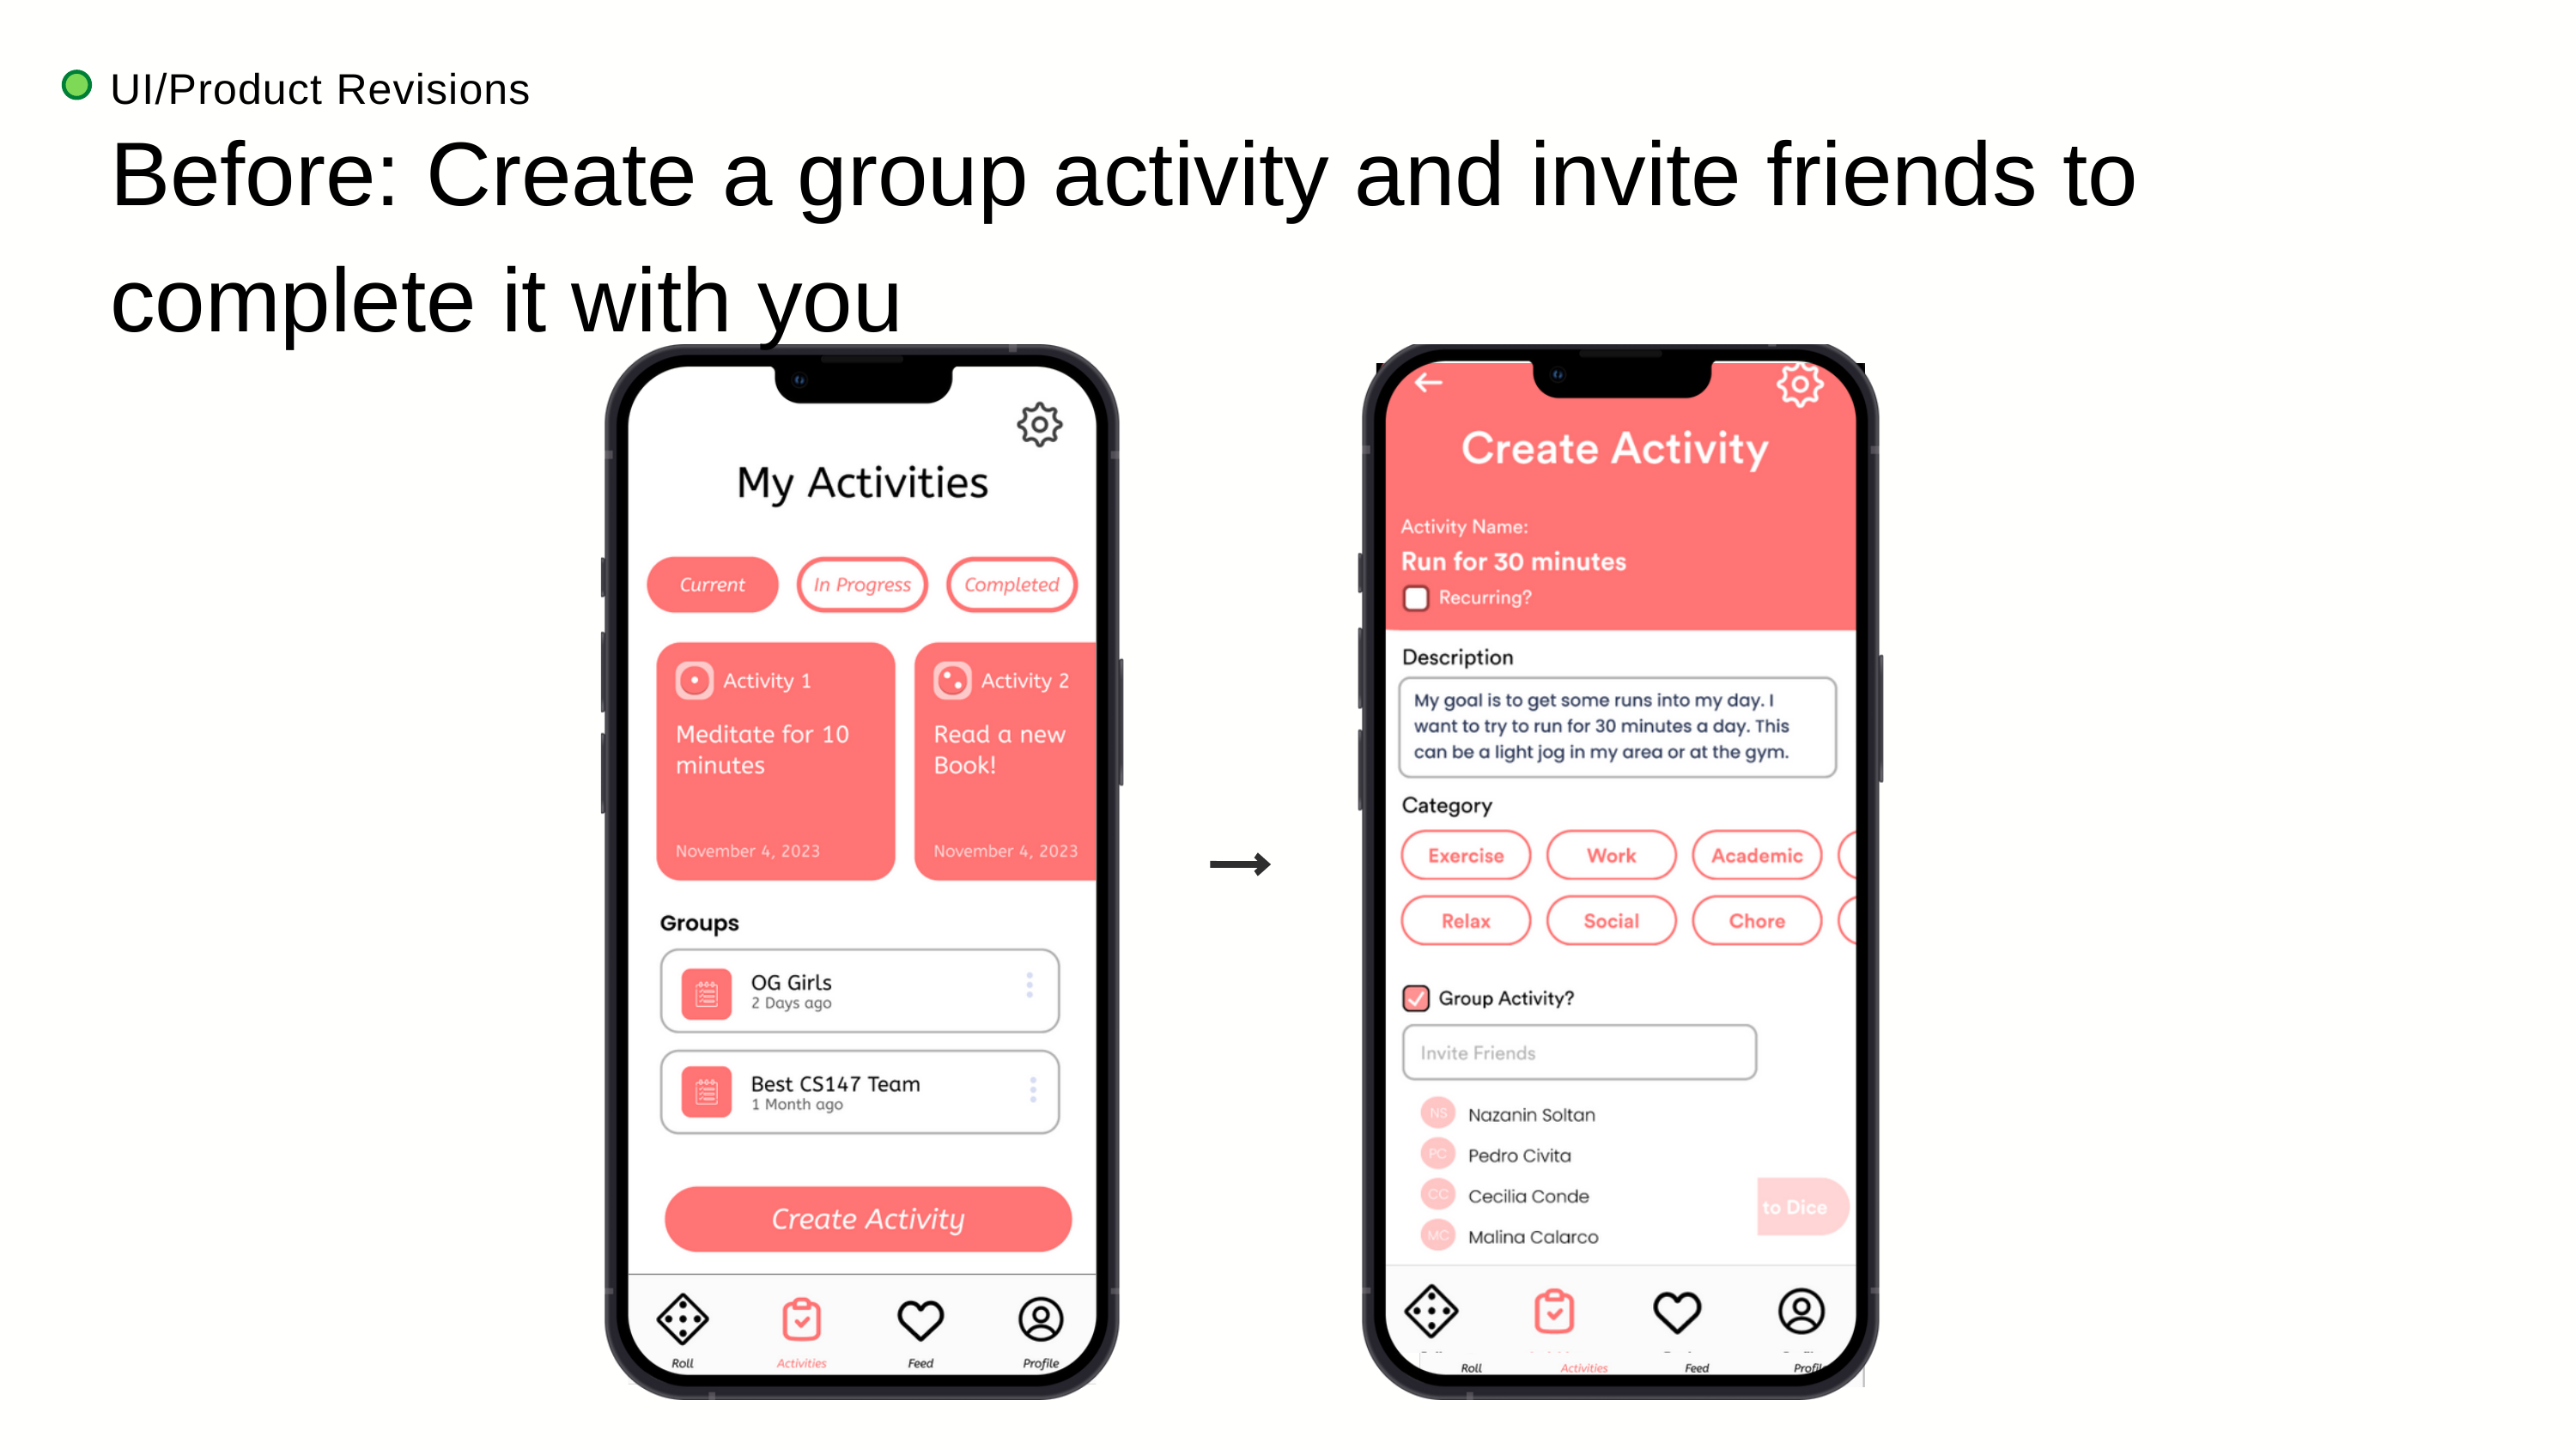

UI/Product Revisions

Before: Create a group activity and invite friends to complete it with you